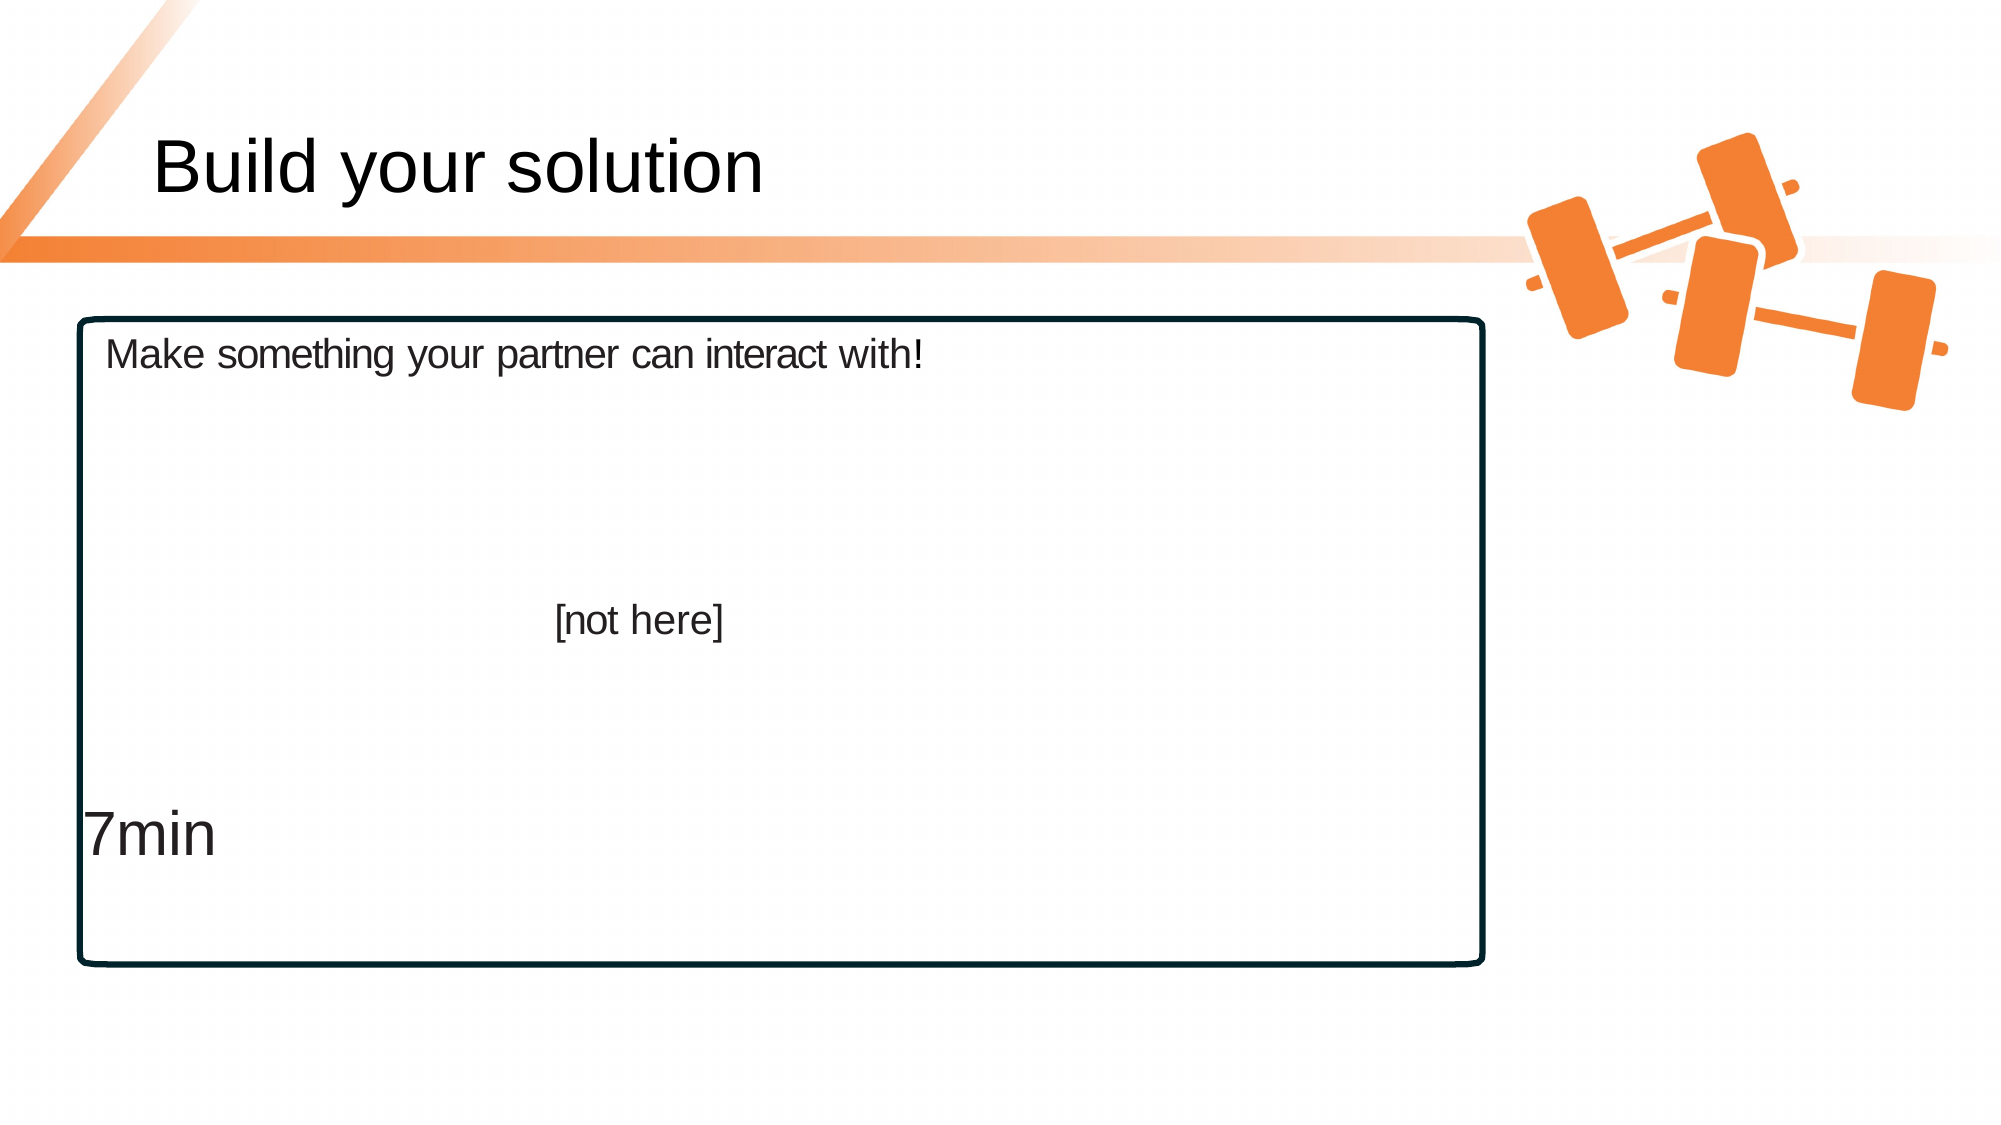

# Build your solution

Make something your partner can interact with!

[not here]

7min